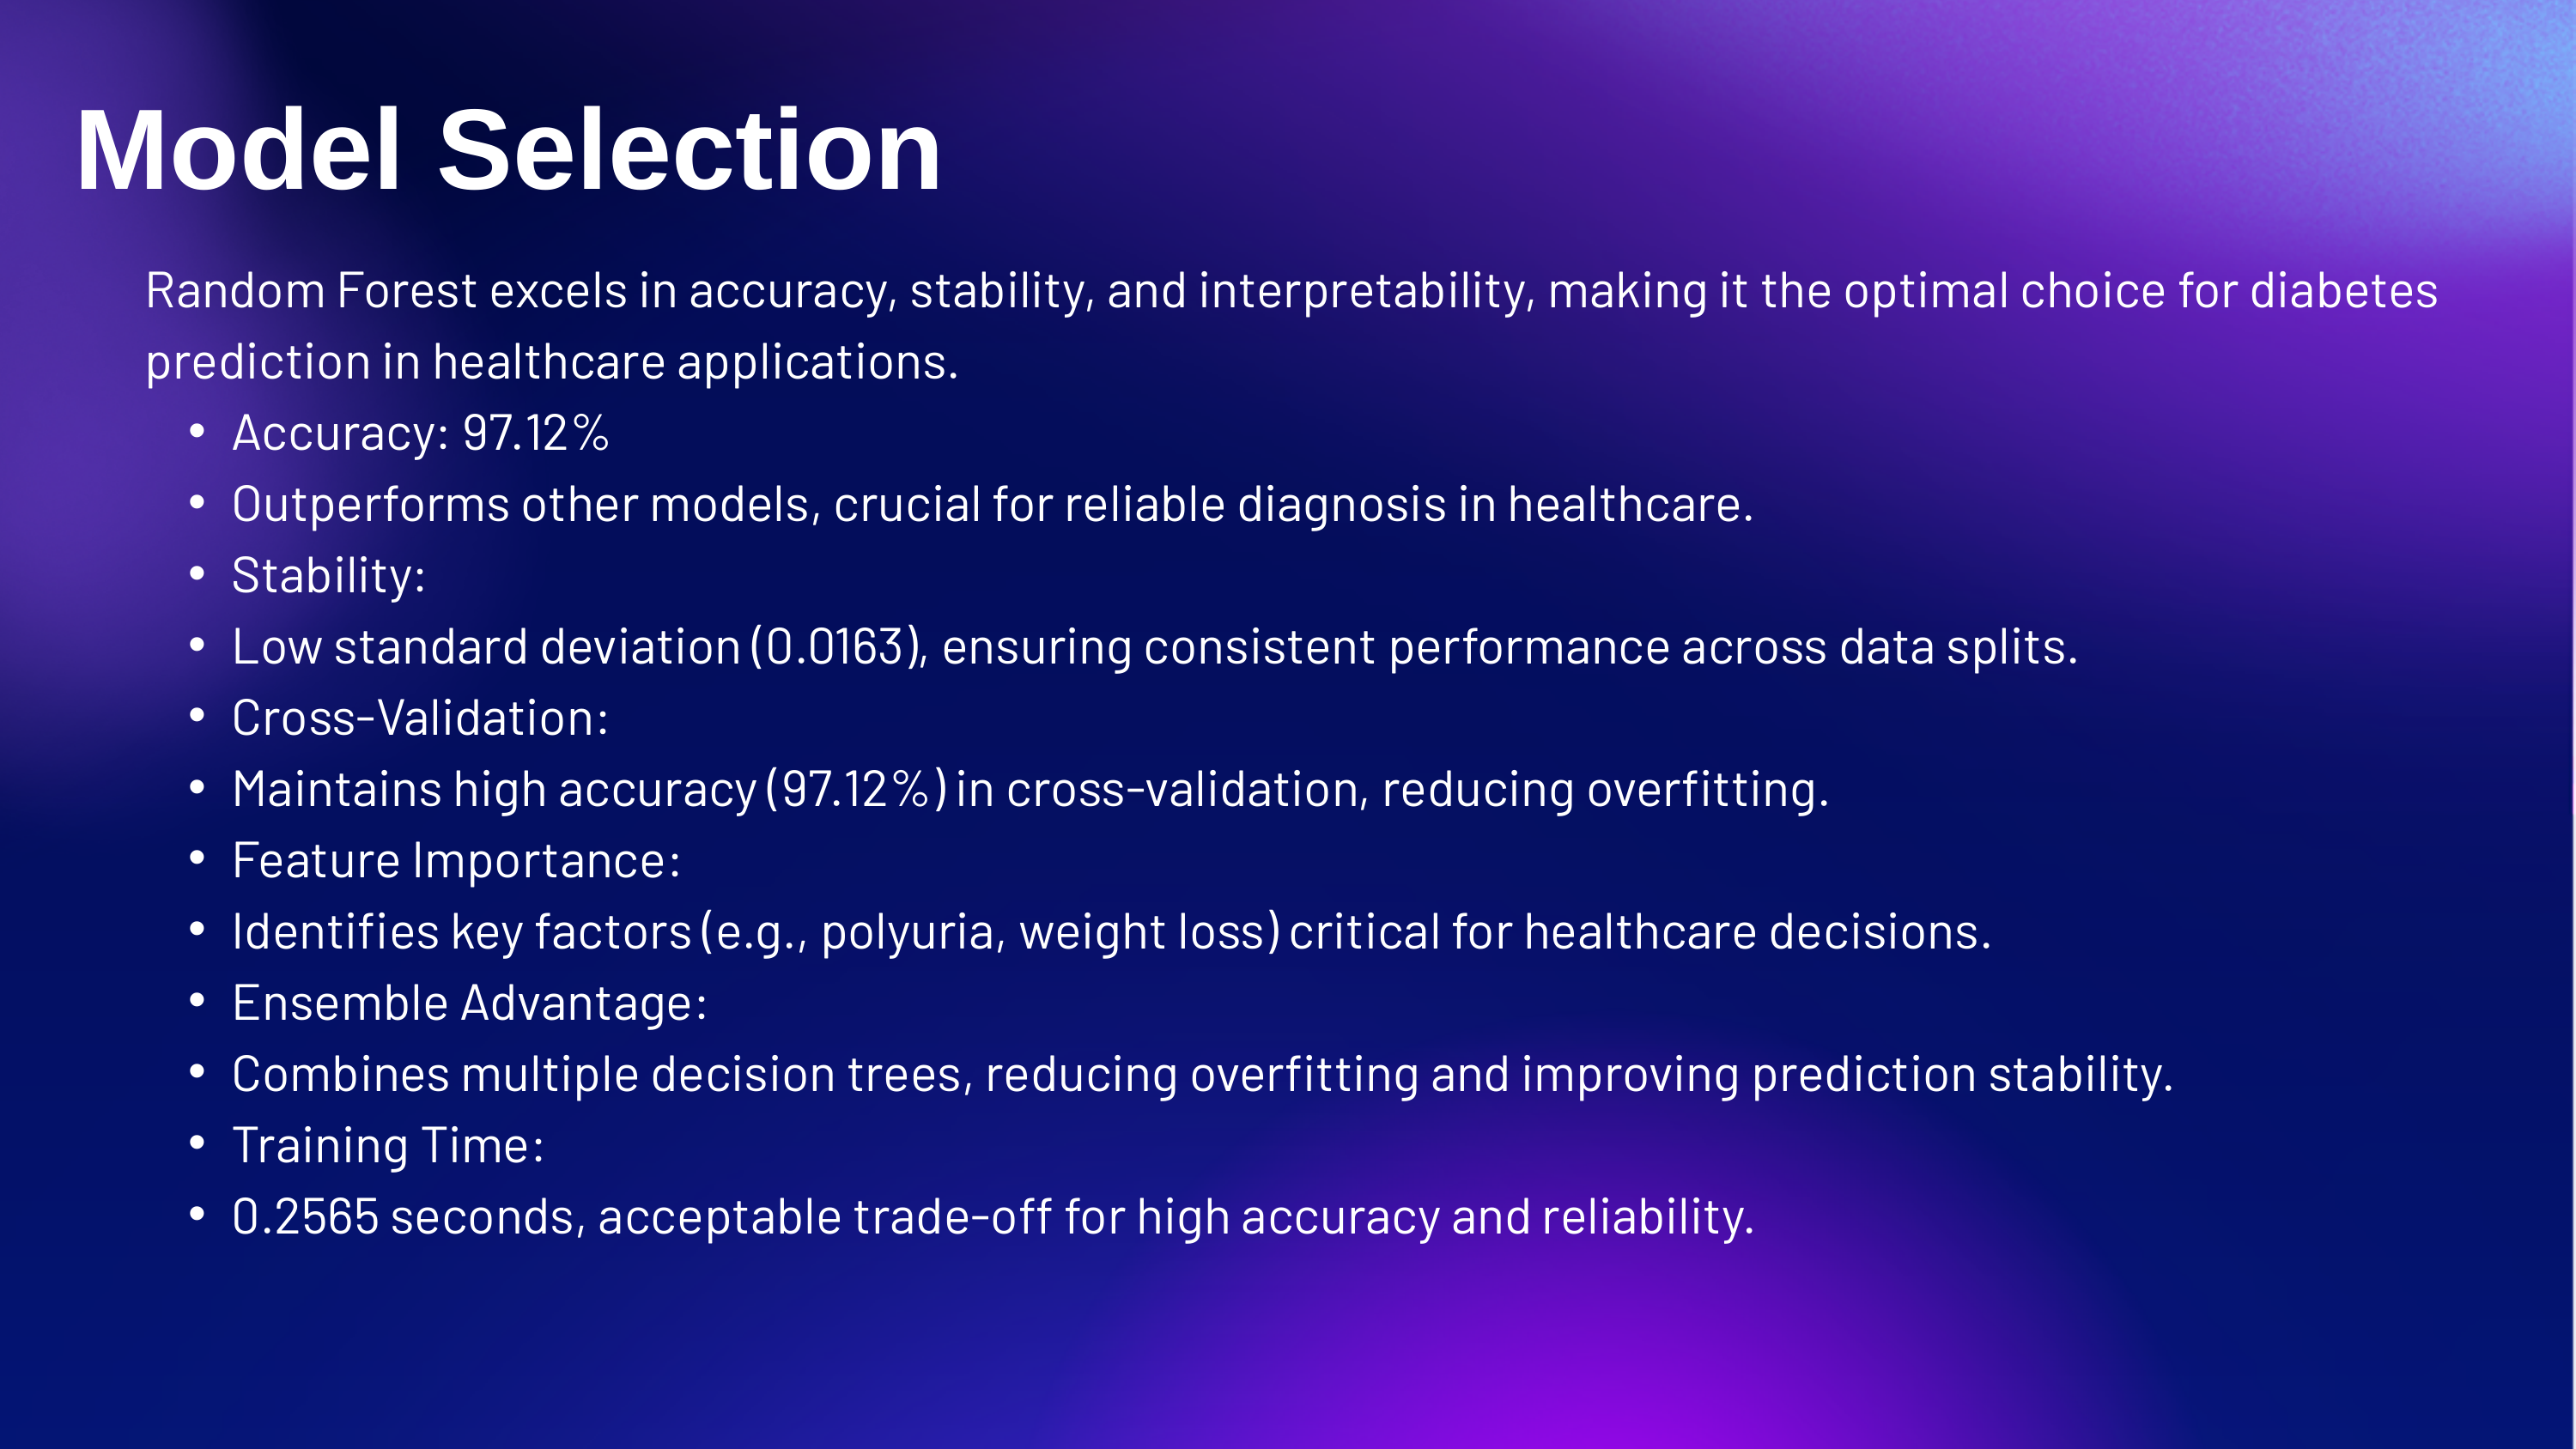

Model Selection
Random Forest excels in accuracy, stability, and interpretability, making it the optimal choice for diabetes prediction in healthcare applications.
Accuracy: 97.12%
Outperforms other models, crucial for reliable diagnosis in healthcare.
Stability:
Low standard deviation (0.0163), ensuring consistent performance across data splits.
Cross-Validation:
Maintains high accuracy (97.12%) in cross-validation, reducing overfitting.
Feature Importance:
Identifies key factors (e.g., polyuria, weight loss) critical for healthcare decisions.
Ensemble Advantage:
Combines multiple decision trees, reducing overfitting and improving prediction stability.
Training Time:
0.2565 seconds, acceptable trade-off for high accuracy and reliability.